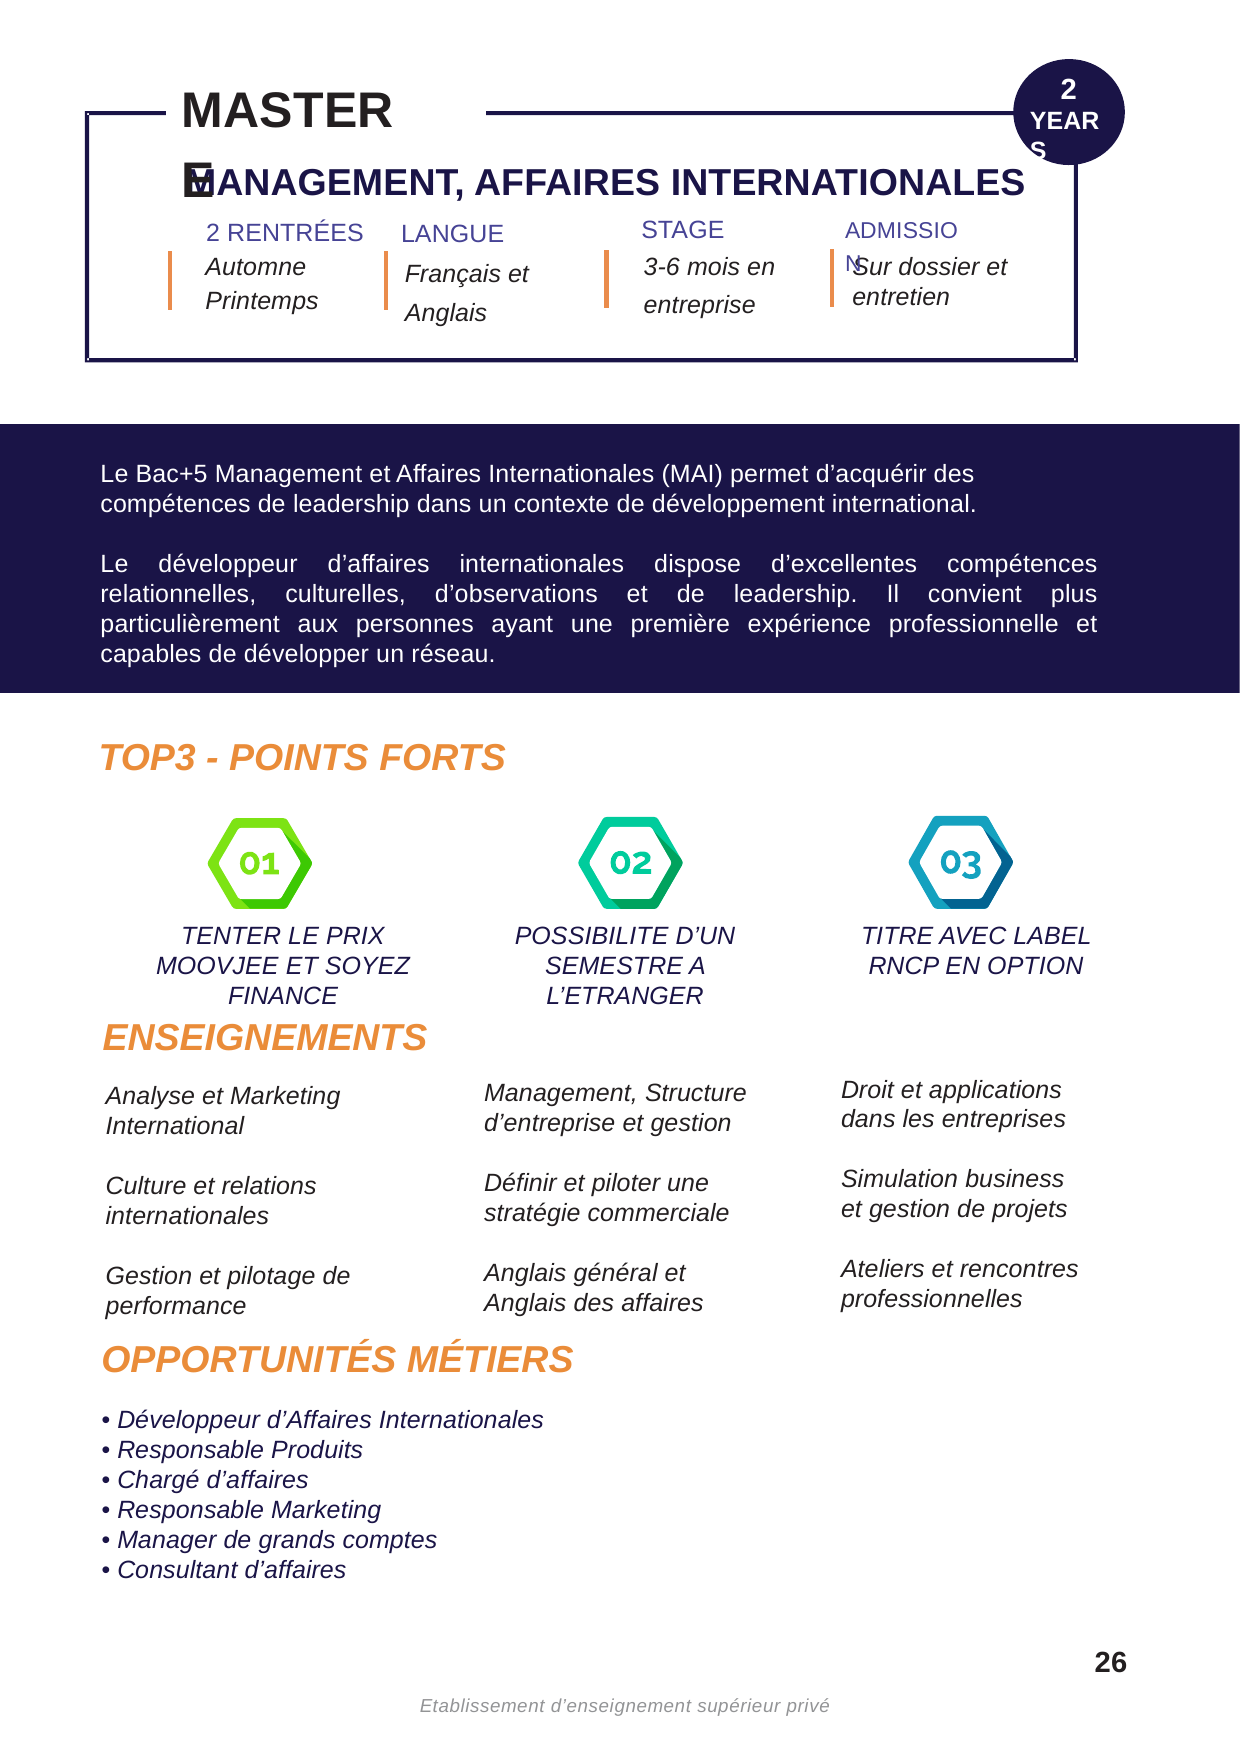

MASTERE
2
YEARS
MANAGEMENT, AFFAIRES INTERNATIONALES
STAGE
LANGUE
ADMISSION
2 RENTRÉES
3-6 mois en entreprise
Automne Printemps
Français et Anglais
Sur dossier et entretien

Le Bac+5 Management et Affaires Internationales (MAI) permet d’acquérir des compétences de leadership dans un contexte de développement international.

Le développeur d’affaires internationales dispose d’excellentes compétences relationnelles, culturelles, d’observations et de leadership. Il convient plus particulièrement aux personnes ayant une première expérience professionnelle et capables de développer un réseau.
TOP3 - POINTS FORTS

TENTER LE PRIX MOOVJEE ET SOYEZ FINANCE
POSSIBILITE D’UN SEMESTRE A L’ETRANGER
TITRE AVEC LABEL RNCP EN OPTION
ENSEIGNEMENTS
Droit et applications dans les entreprises

Simulation business et gestion de projets

Ateliers et rencontres professionnelles

Management, Structure d’entreprise et gestion

Définir et piloter une stratégie commerciale

Anglais général et Anglais des affaires

Analyse et Marketing International

Culture et relations internationales

Gestion et pilotage de performance
OPPORTUNITÉS MÉTIERS
• Développeur d’Affaires Internationales
• Responsable Produits
• Chargé d’affaires
• Responsable Marketing
• Manager de grands comptes
• Consultant d’affaires
26
Etablissement d’enseignement supérieur privé